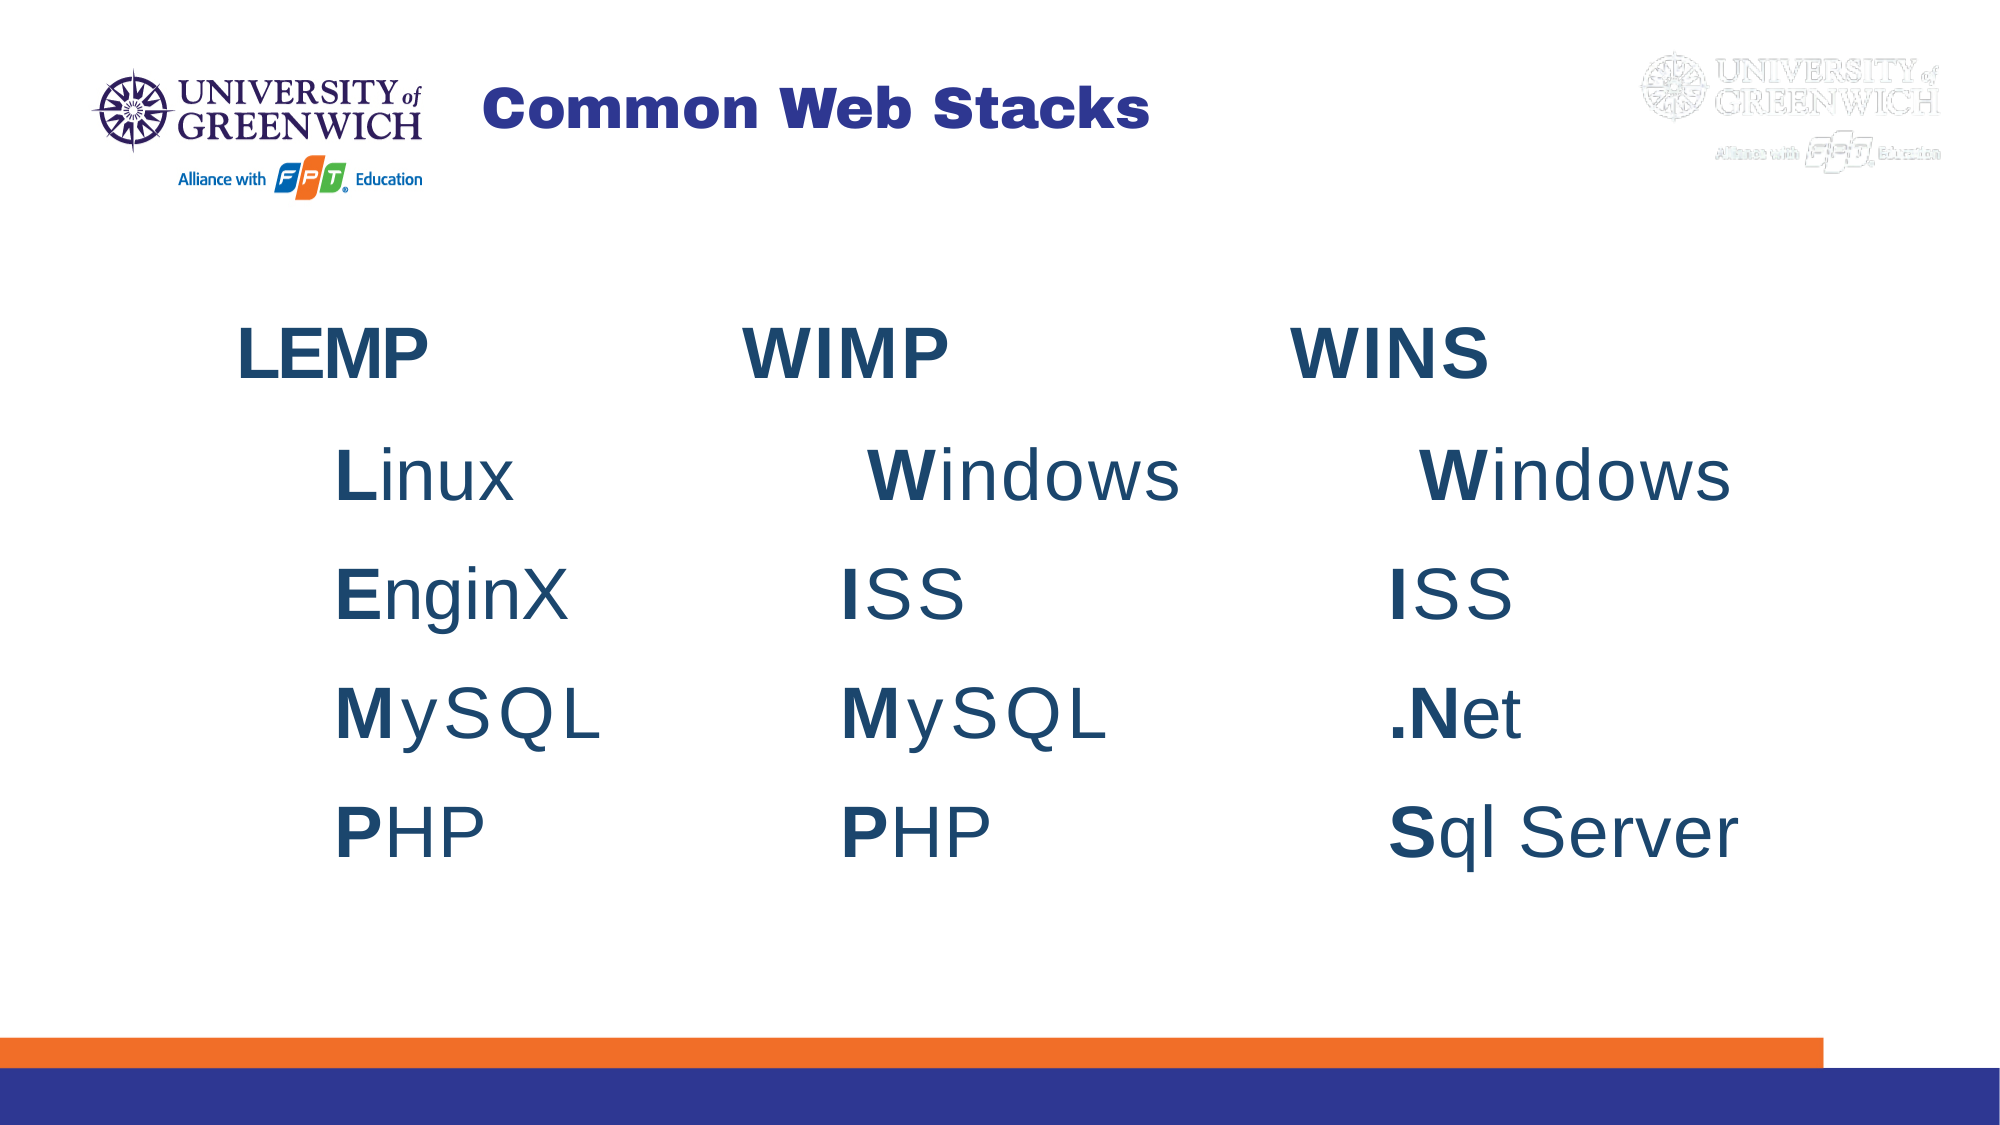

# Common Web Stacks
| LEMP | WIMP | WINS |
| --- | --- | --- |
| Linux | Windows | Windows |
| EnginX | ISS | ISS |
| MySQL | MySQL | .Net |
| PHP | PHP | Sql Server |